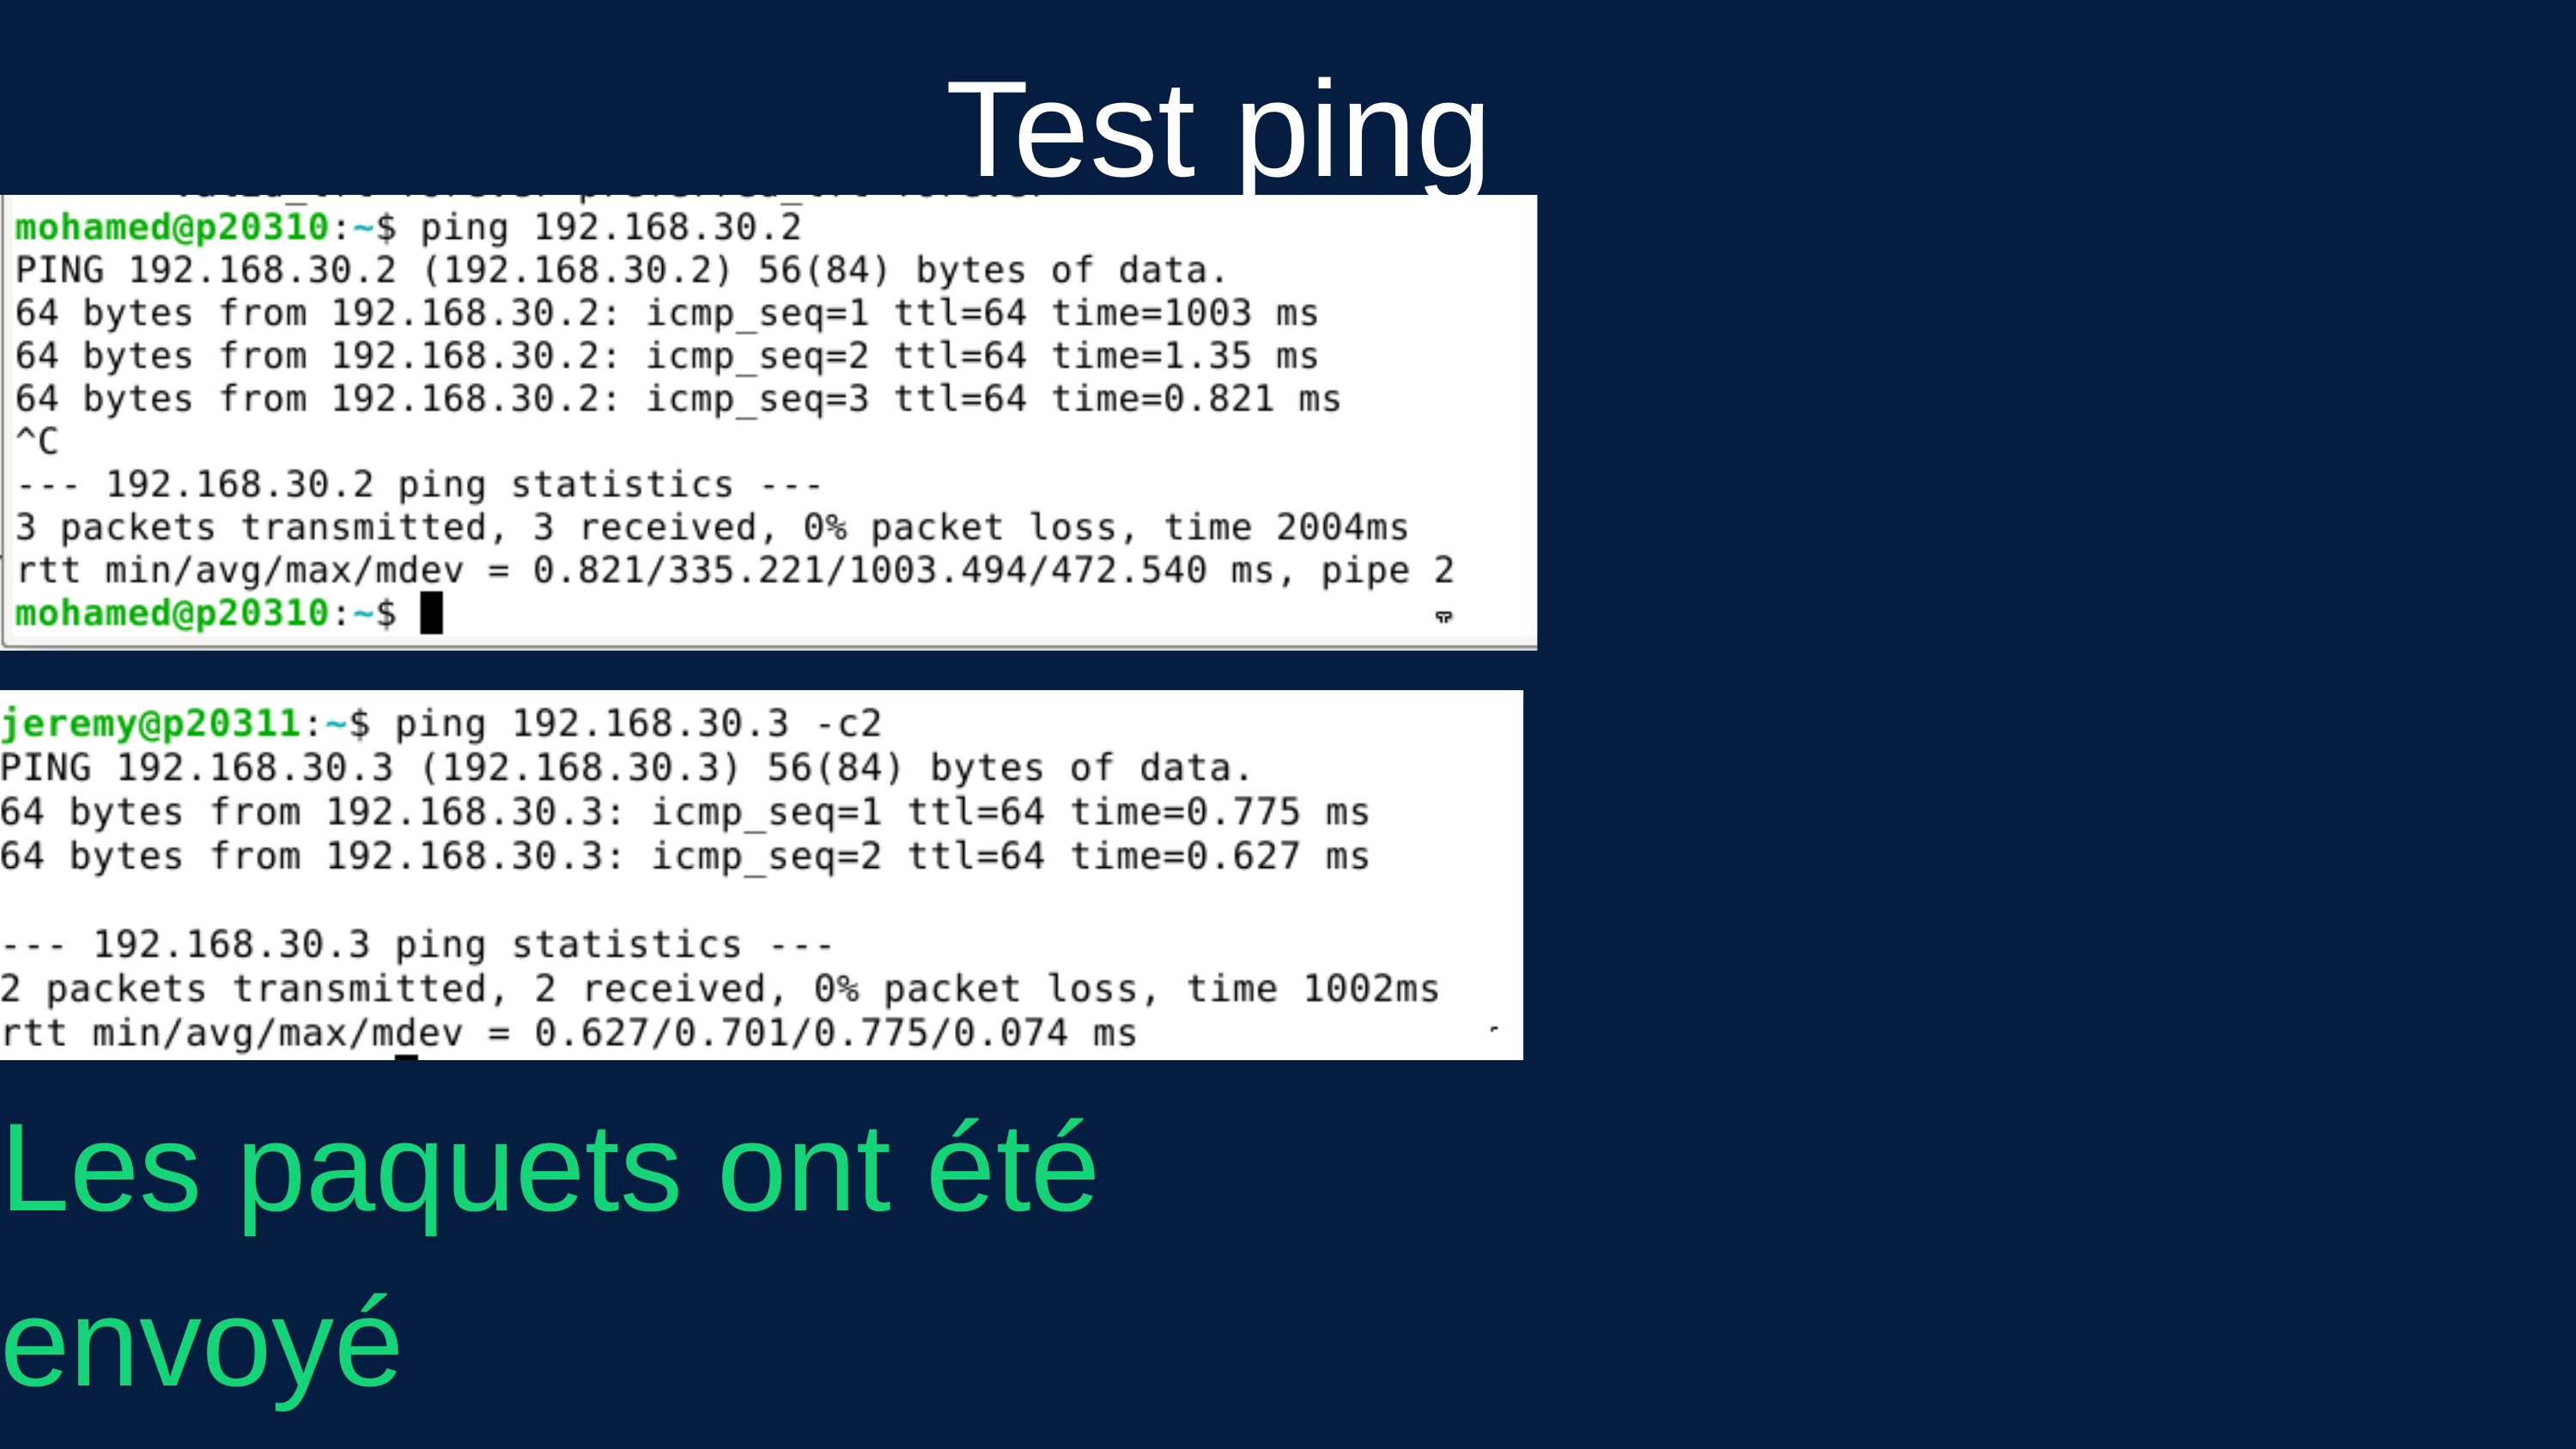

Test ping

Les paquets ont été envoyé